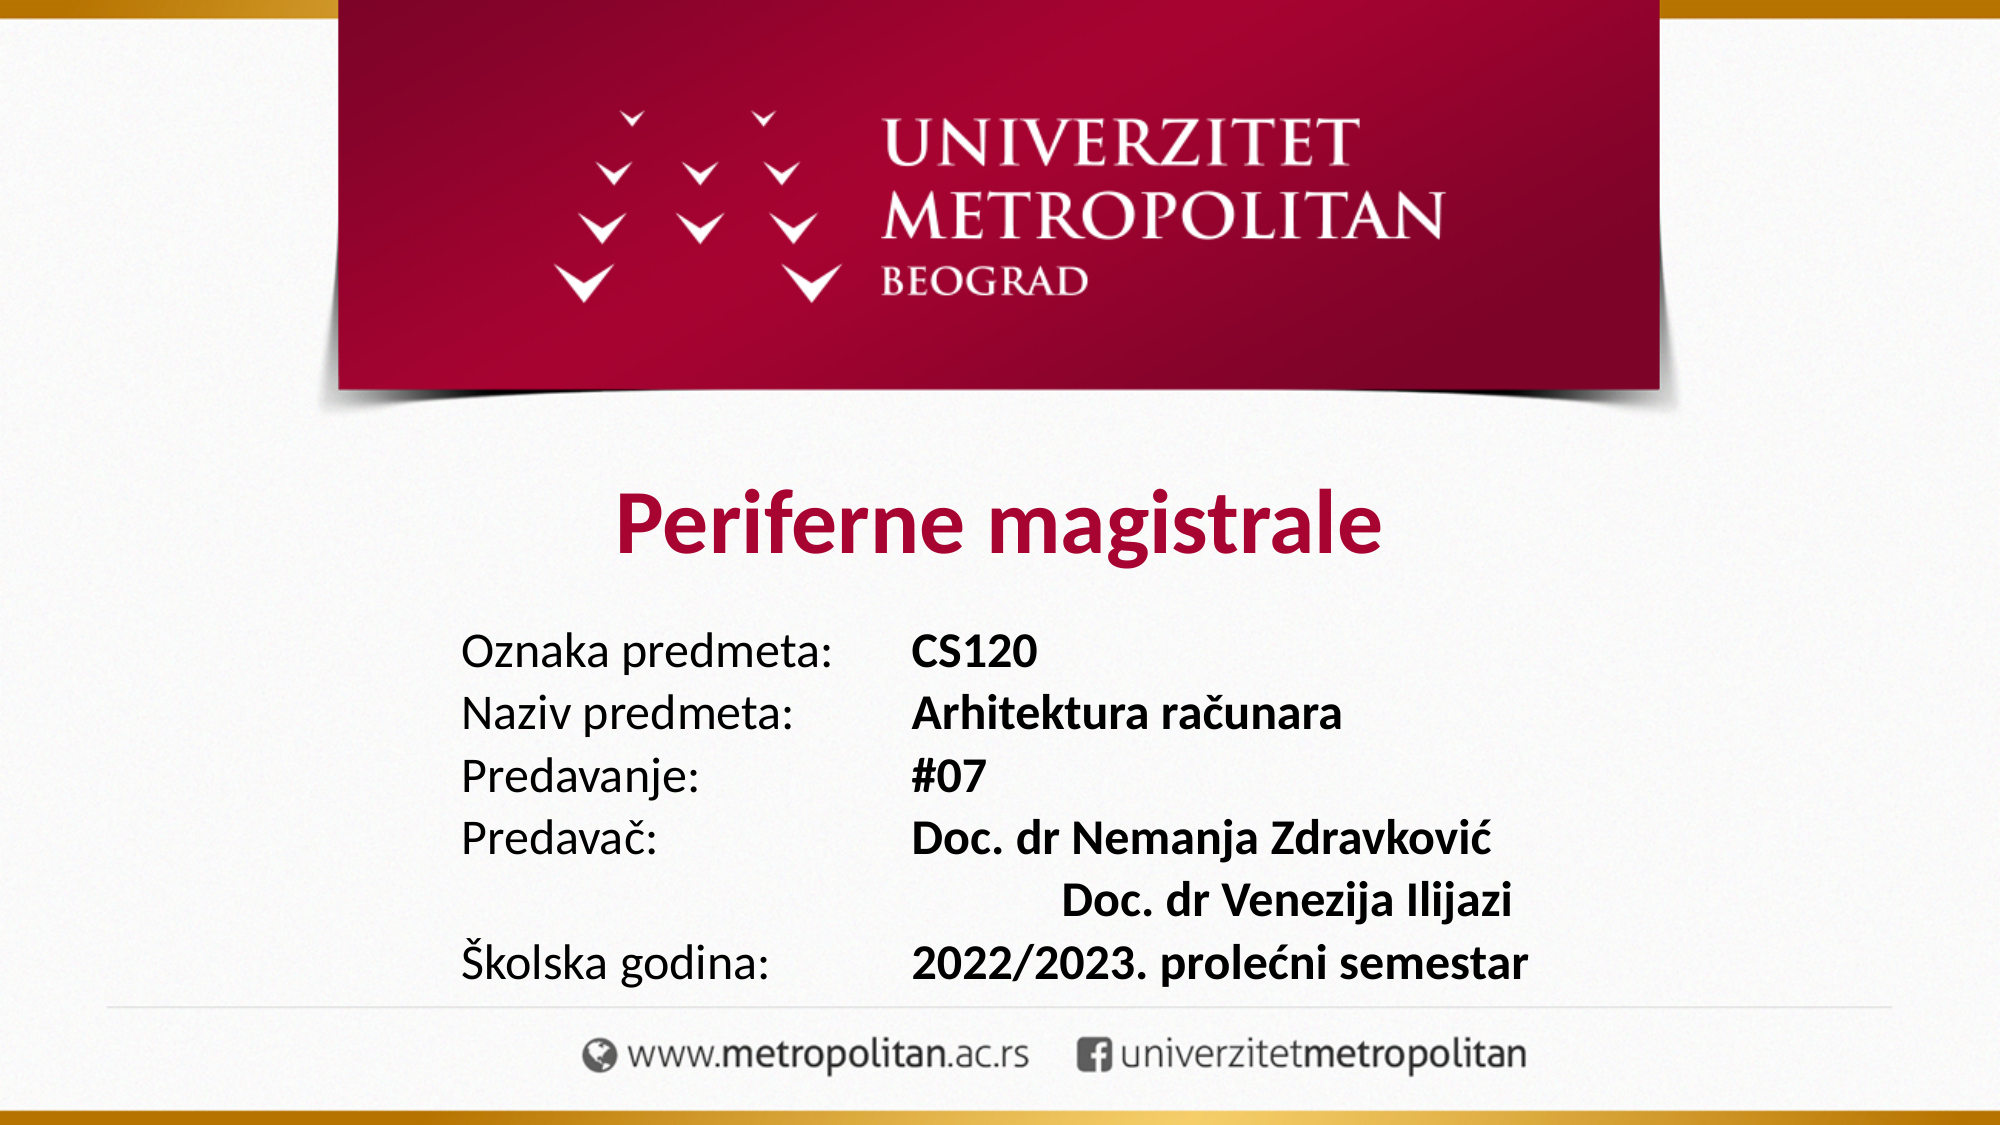

Periferne magistrale
Oznaka predmeta: 	CS120
Naziv predmeta:  	Arhitektura računara
Predavanje:		#07
Predavač:		Doc. dr Nemanja Zdravković
				Doc. dr Venezija Ilijazi
Školska godina:	2022/2023. prolećni semestar